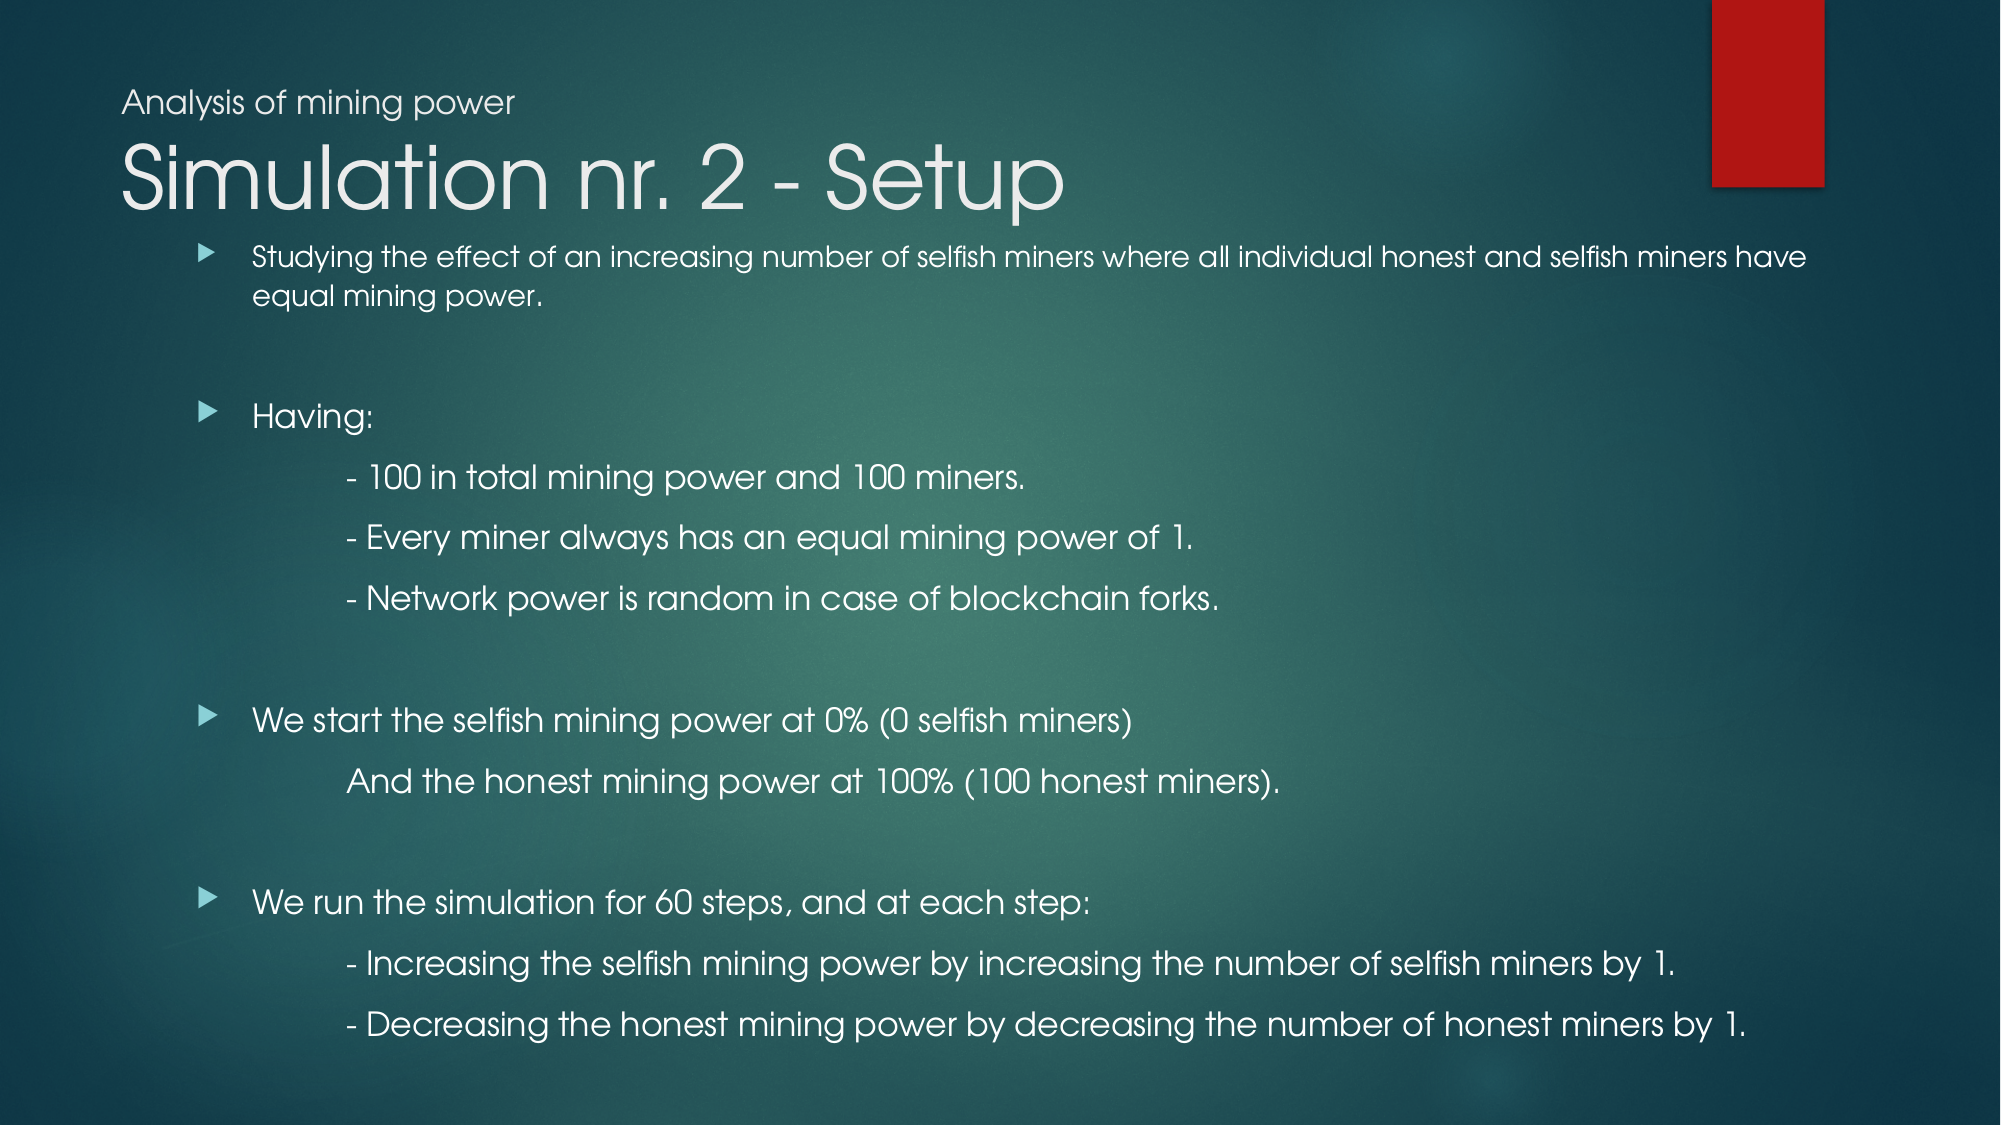

# Analysis of mining power Simulation nr. 2 - Setup
Studying the effect of an increasing number of selfish miners where all individual honest and selfish miners have equal mining power.

Having:
	- 100 in total mining power and 100 miners.
	- Every miner always has an equal mining power of 1.
	- Network power is random in case of blockchain forks.

We start the selfish mining power at 0% (0 selfish miners)
	And the honest mining power at 100% (100 honest miners).

We run the simulation for 60 steps, and at each step:
	- Increasing the selfish mining power by increasing the number of selfish miners by 1.
	- Decreasing the honest mining power by decreasing the number of honest miners by 1.